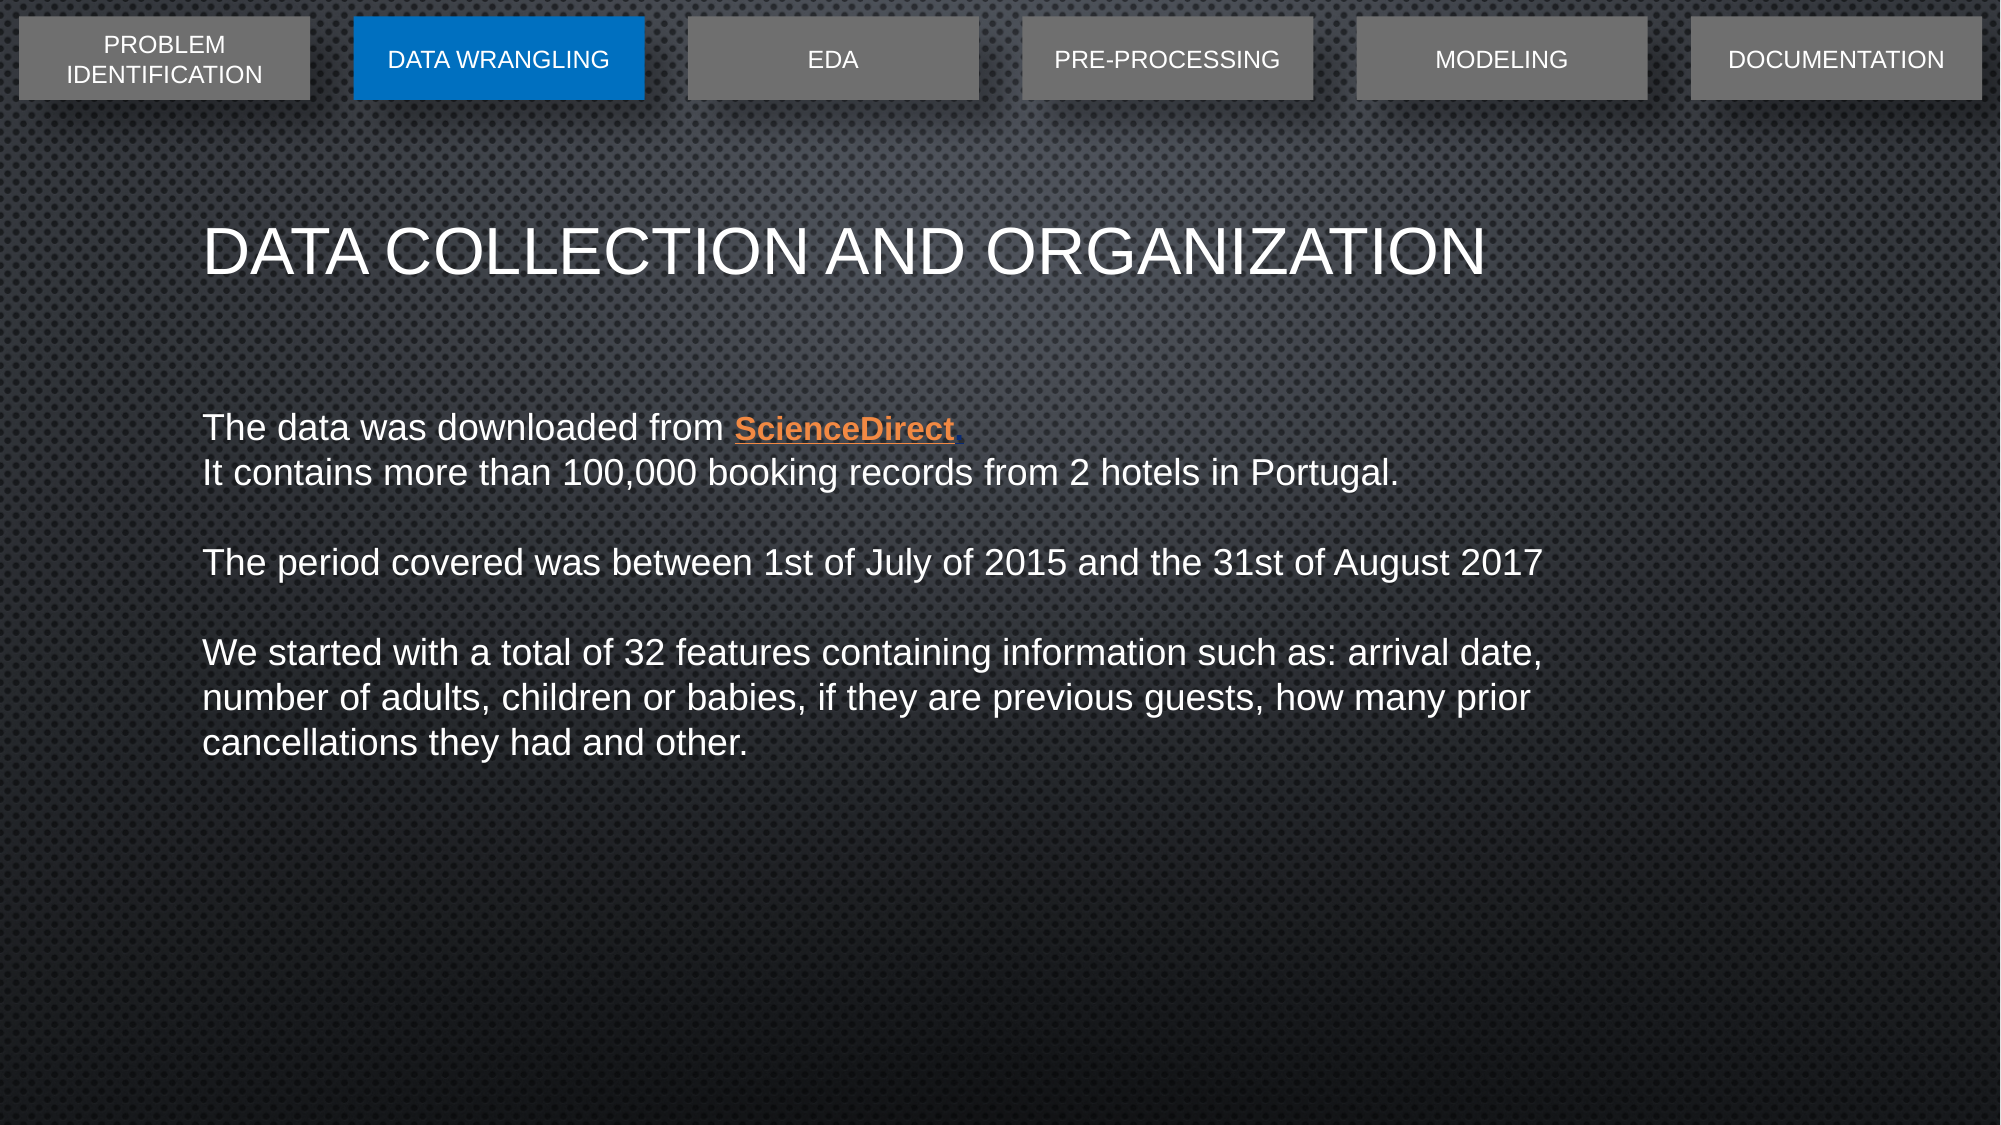

PROBLEM IDENTIFICATION
DATA WRANGLING
EDA
PRE-PROCESSING
MODELING
DOCUMENTATION
Data Collection and Organization
The data was downloaded from ScienceDirect.
It contains more than 100,000 booking records from 2 hotels in Portugal.

The period covered was between 1st of July of 2015 and the 31st of August 2017

We started with a total of 32 features containing information such as: arrival date, number of adults, children or babies, if they are previous guests, how many prior cancellations they had and other.